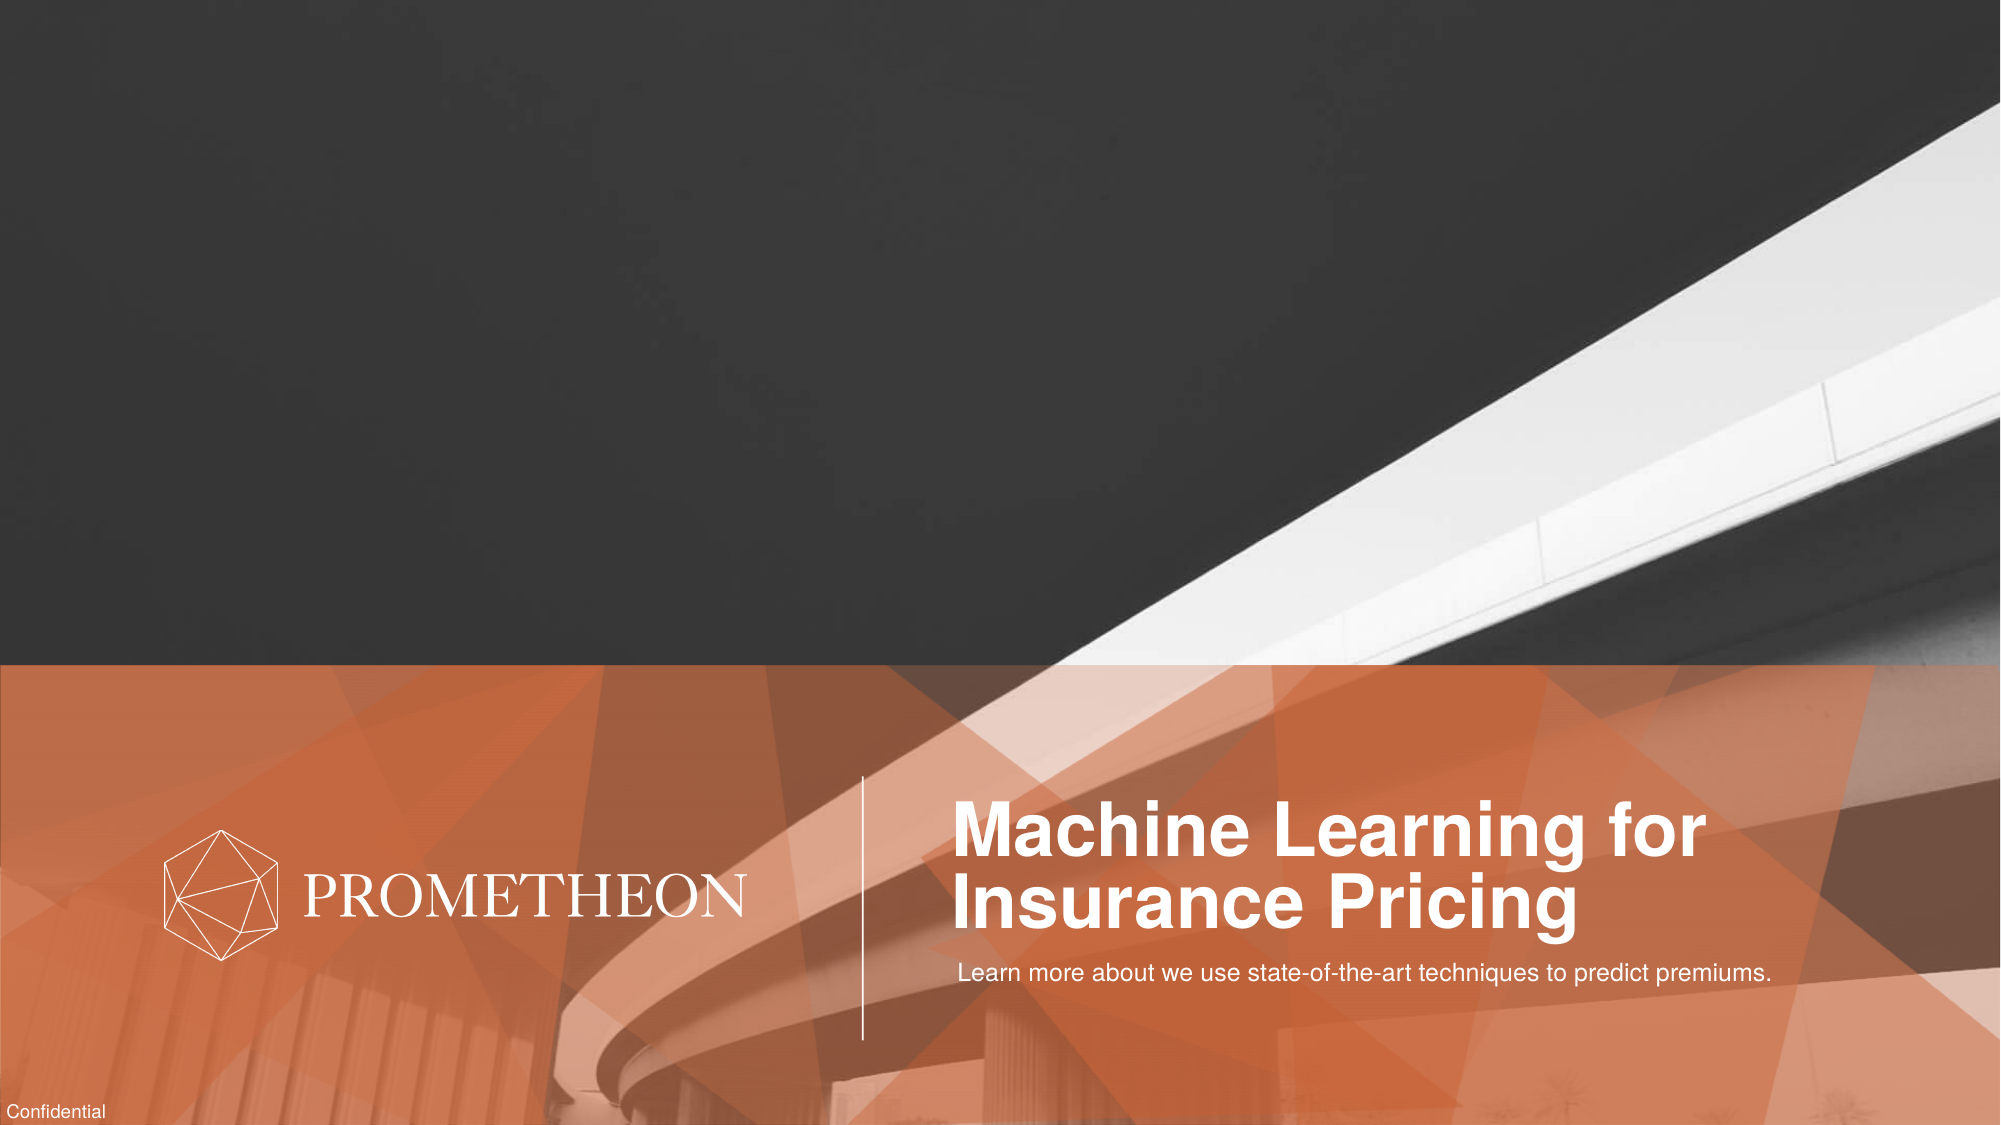

# Machine Learning for Insurance Pricing
Learn more about we use state-of-the-art techniques to predict premiums.
Confidential